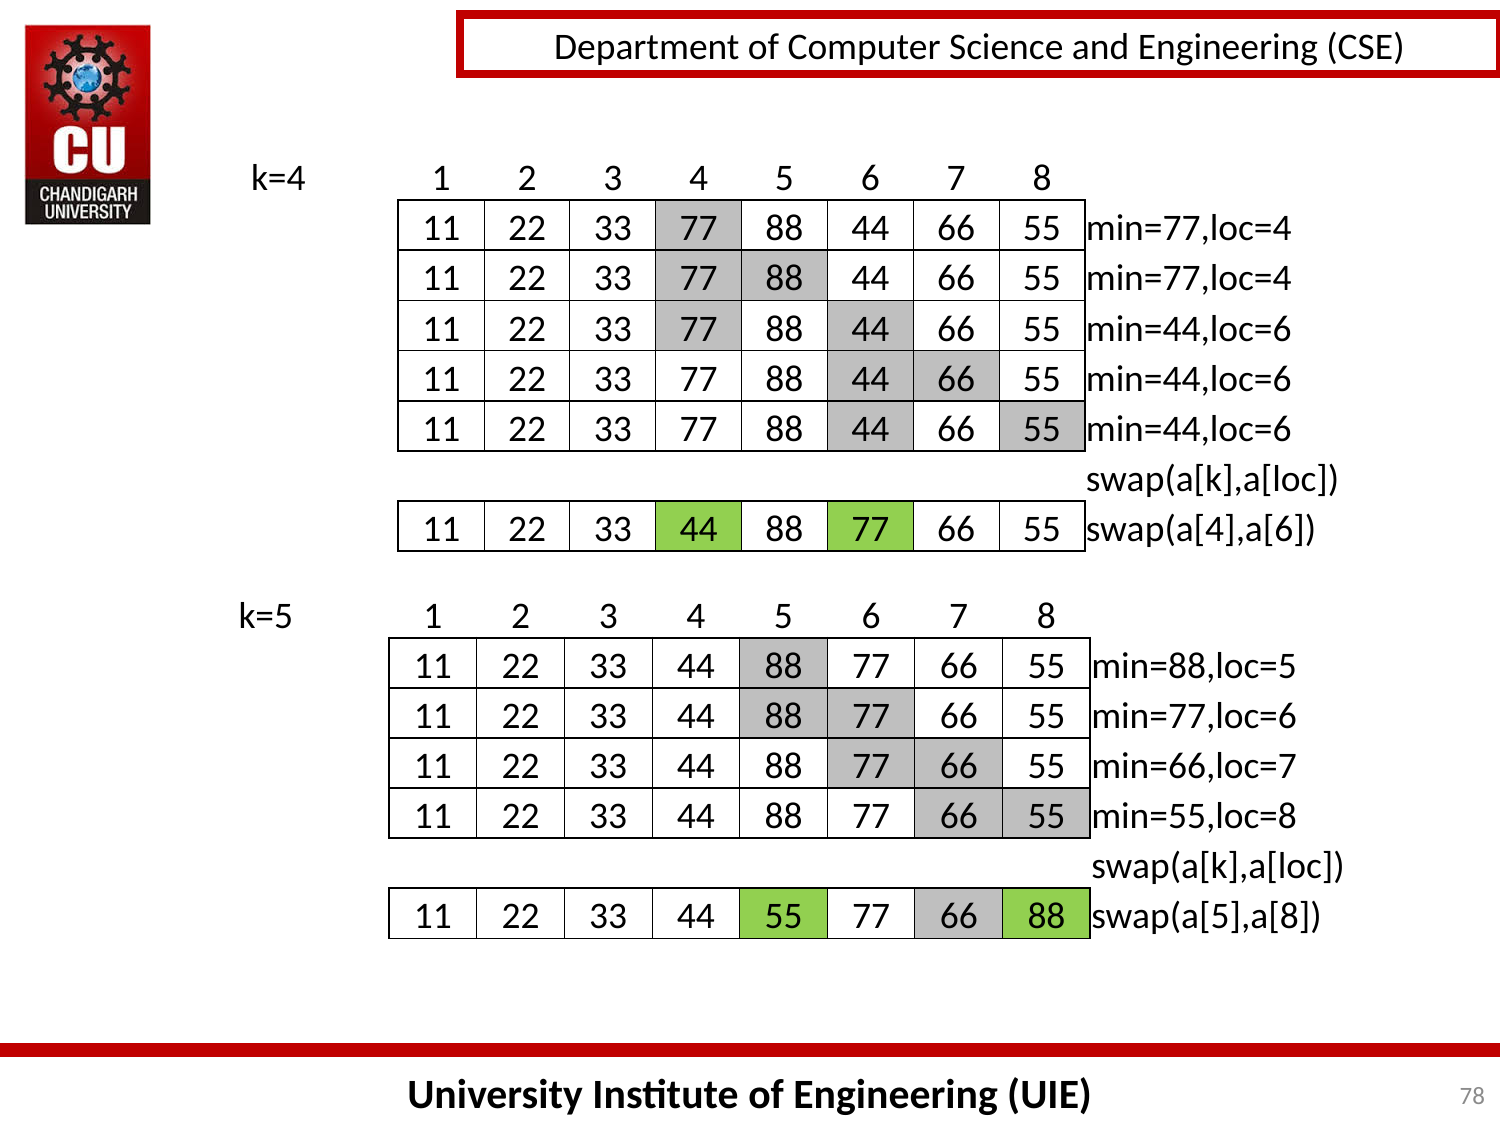

| k=4 | 1 | 2 | 3 | 4 | 5 | 6 | 7 | 8 |  |
| --- | --- | --- | --- | --- | --- | --- | --- | --- | --- |
|  | 11 | 22 | 33 | 77 | 88 | 44 | 66 | 55 | min=77,loc=4 |
|  | 11 | 22 | 33 | 77 | 88 | 44 | 66 | 55 | min=77,loc=4 |
|  | 11 | 22 | 33 | 77 | 88 | 44 | 66 | 55 | min=44,loc=6 |
|  | 11 | 22 | 33 | 77 | 88 | 44 | 66 | 55 | min=44,loc=6 |
|  | 11 | 22 | 33 | 77 | 88 | 44 | 66 | 55 | min=44,loc=6 |
|  |  |  |  |  |  |  |  |  | swap(a[k],a[loc]) |
|  | 11 | 22 | 33 | 44 | 88 | 77 | 66 | 55 | swap(a[4],a[6]) |
| k=5 | 1 | 2 | 3 | 4 | 5 | 6 | 7 | 8 |  |
| --- | --- | --- | --- | --- | --- | --- | --- | --- | --- |
|  | 11 | 22 | 33 | 44 | 88 | 77 | 66 | 55 | min=88,loc=5 |
|  | 11 | 22 | 33 | 44 | 88 | 77 | 66 | 55 | min=77,loc=6 |
|  | 11 | 22 | 33 | 44 | 88 | 77 | 66 | 55 | min=66,loc=7 |
|  | 11 | 22 | 33 | 44 | 88 | 77 | 66 | 55 | min=55,loc=8 |
|  |  |  |  |  |  |  |  |  | swap(a[k],a[loc]) |
|  | 11 | 22 | 33 | 44 | 55 | 77 | 66 | 88 | swap(a[5],a[8]) |
78